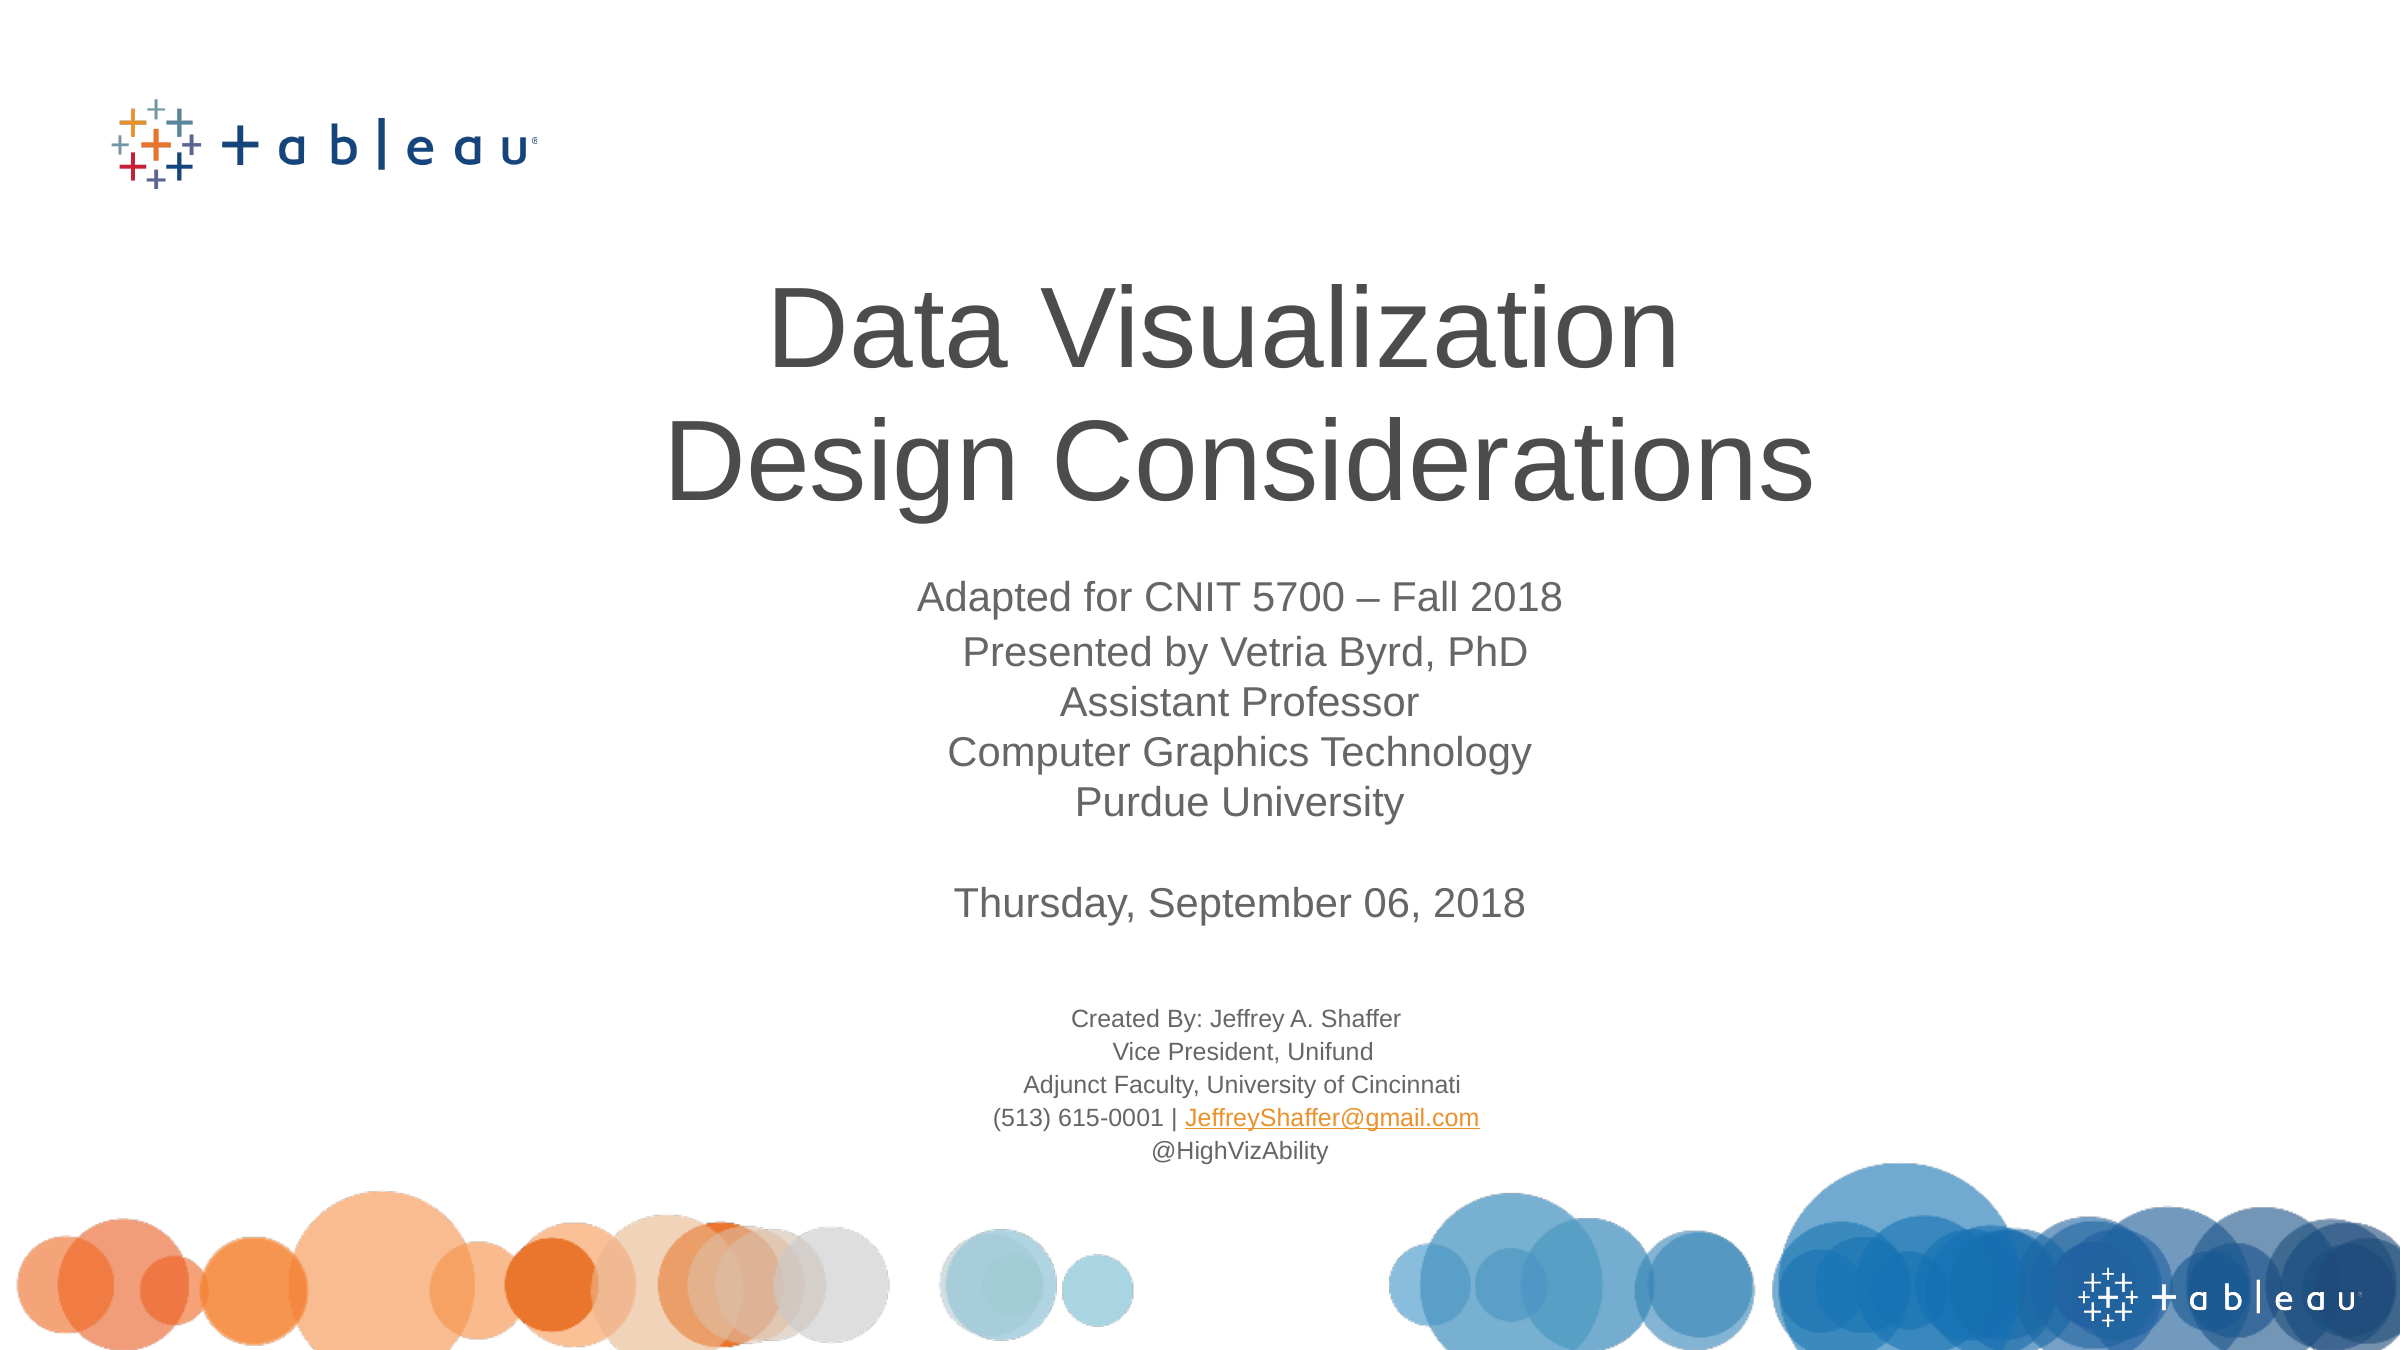

Data Visualization
Design Considerations
Adapted for CNIT 5700 – Fall 2018
 Presented by Vetria Byrd, PhD
Assistant Professor
Computer Graphics Technology
Purdue University

Thursday, September 06, 2018
Created By: Jeffrey A. Shaffer
 Vice President, Unifund
 Adjunct Faculty, University of Cincinnati
(513) 615-0001 | JeffreyShaffer@gmail.com
@HighVizAbility